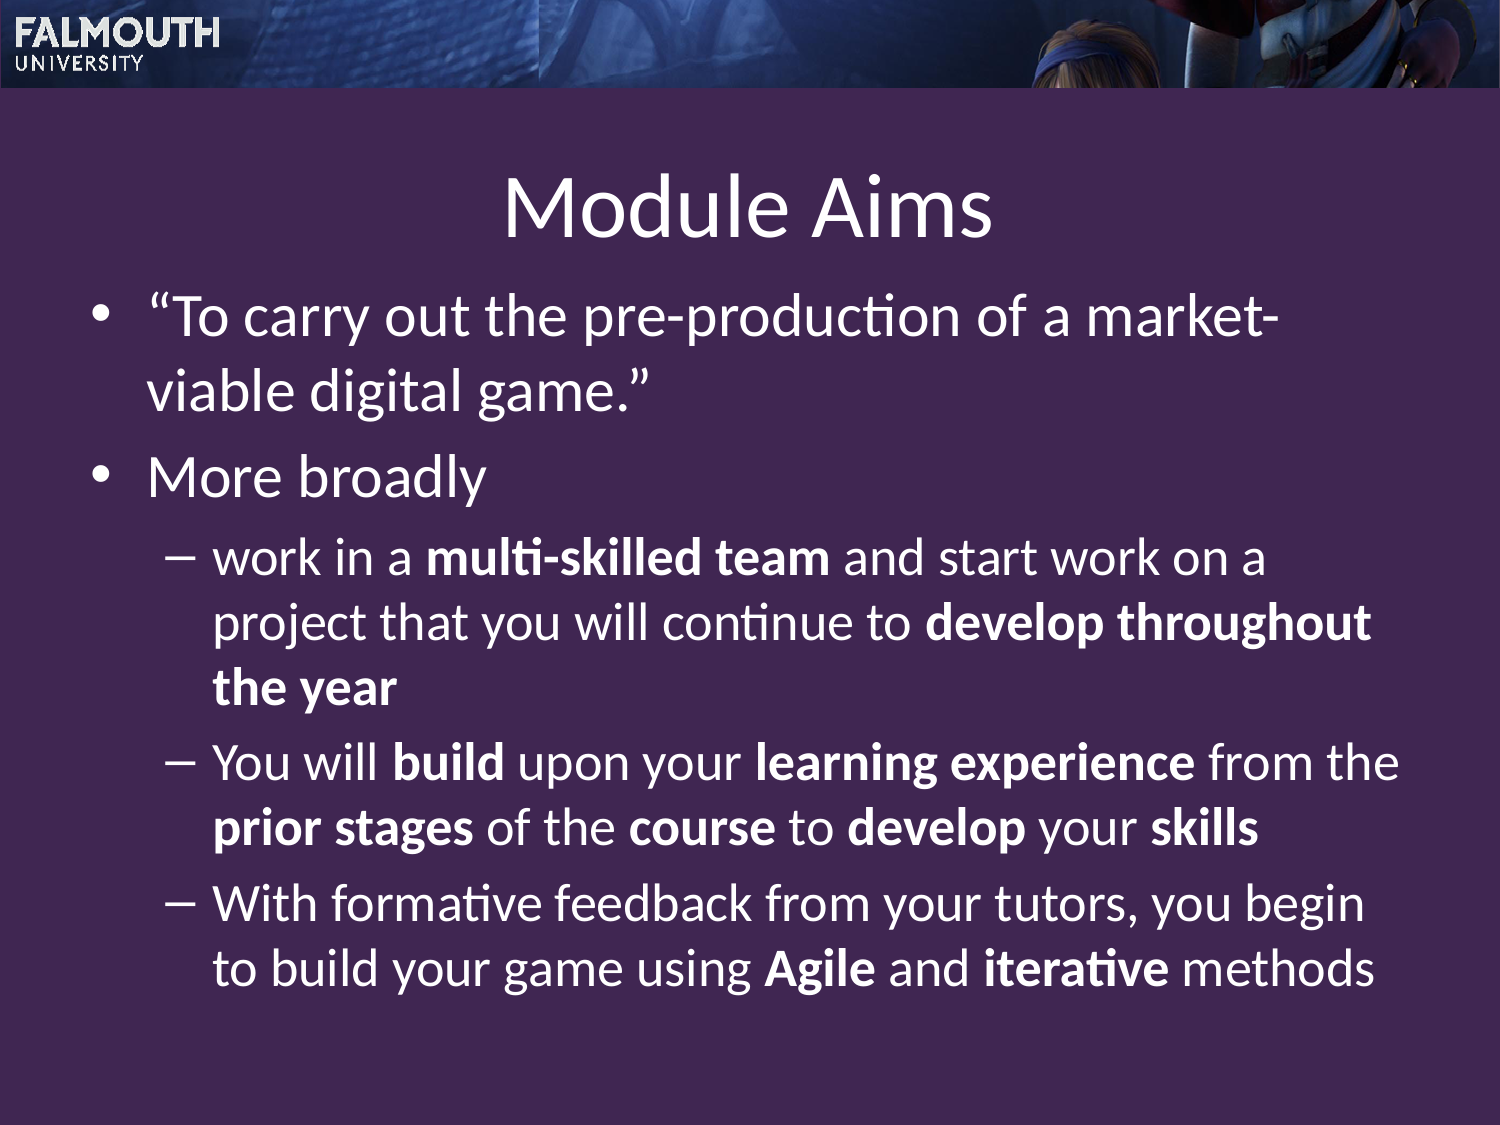

# Module Aims
“To carry out the pre-production of a market-viable digital game.”
More broadly
work in a multi-skilled team and start work on a project that you will continue to develop throughout the year
You will build upon your learning experience from the prior stages of the course to develop your skills
With formative feedback from your tutors, you begin to build your game using Agile and iterative methods